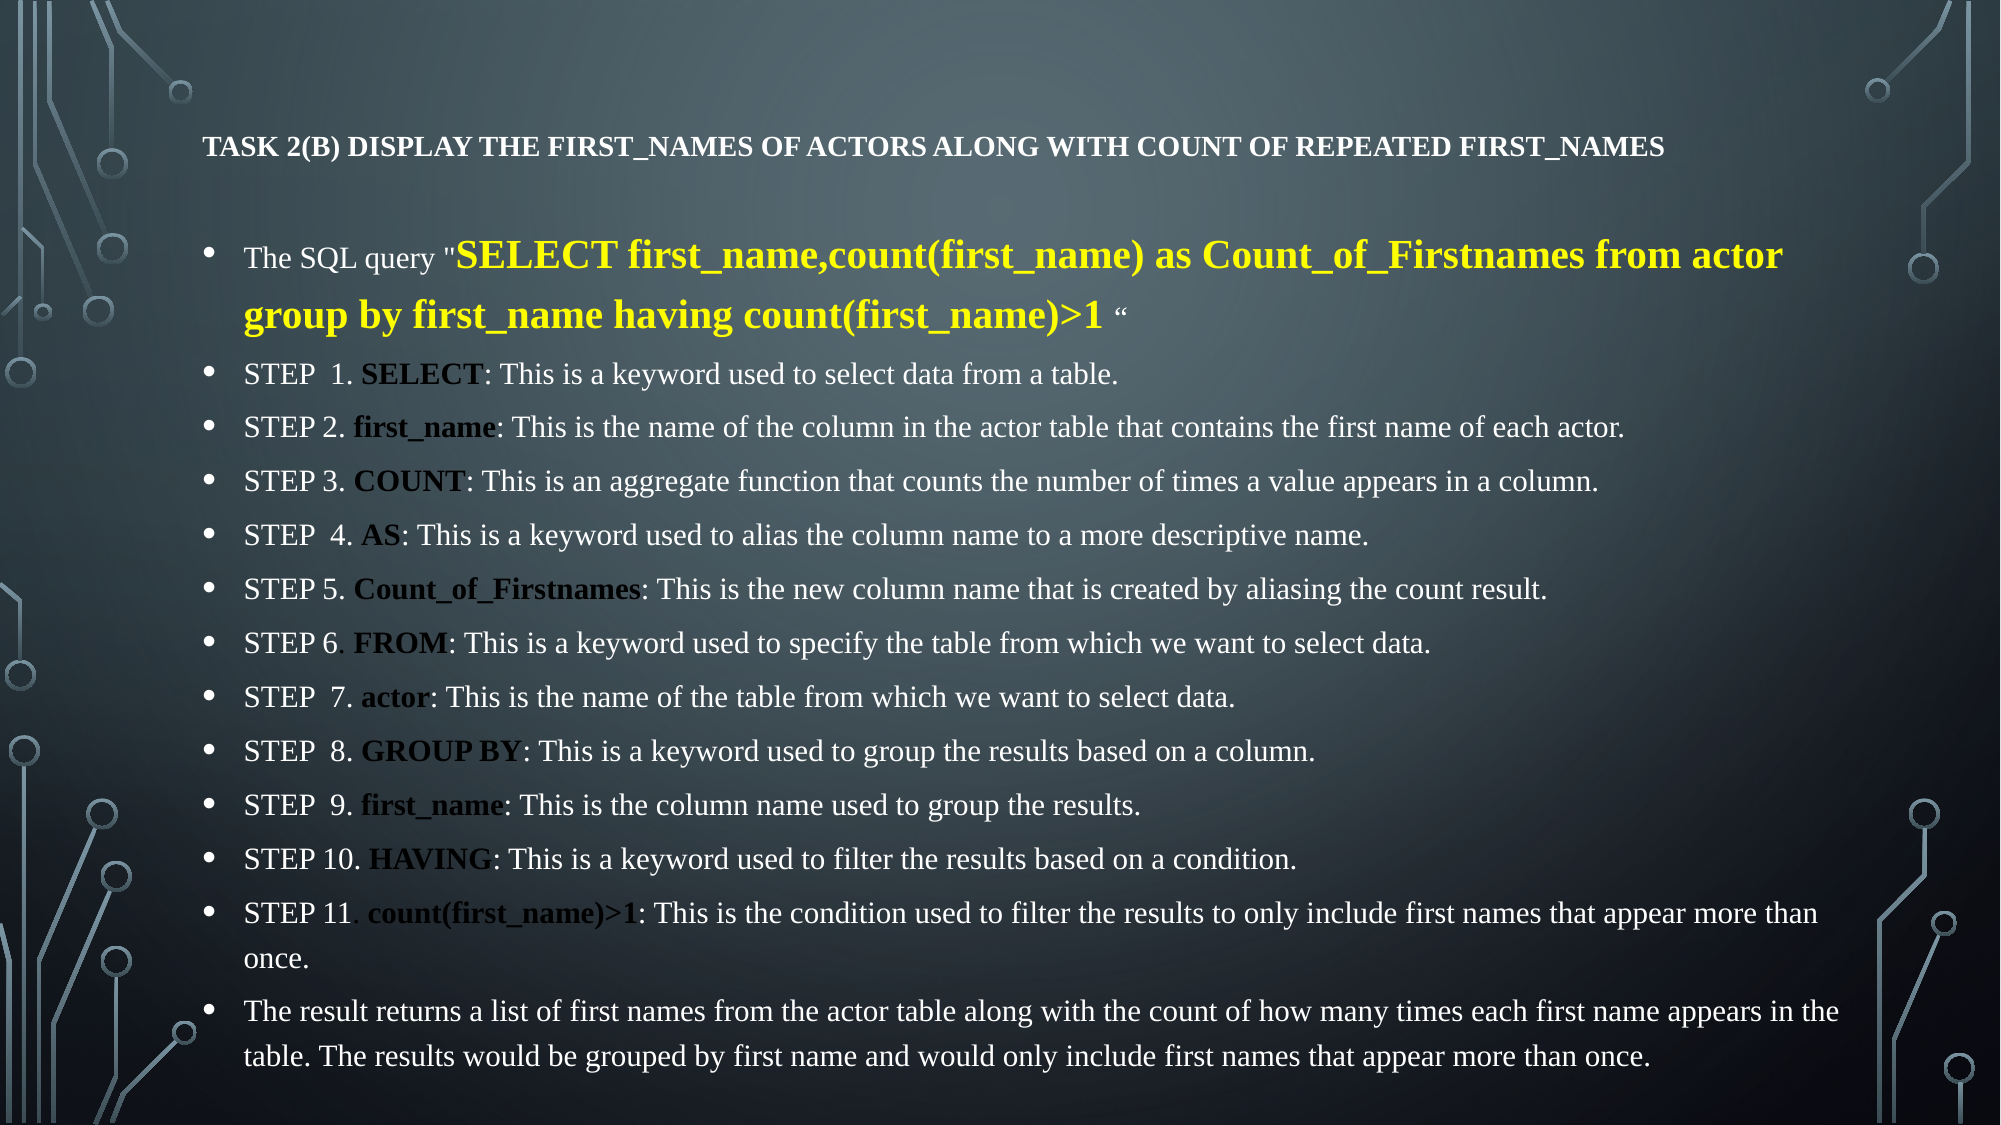

# Task 2(b) Display the first_names of actors along with count of repeated first_names
The SQL query "SELECT first_name,count(first_name) as Count_of_Firstnames from actor group by first_name having count(first_name)>1 “
STEP  1. SELECT: This is a keyword used to select data from a table.
STEP 2. first_name: This is the name of the column in the actor table that contains the first name of each actor.
STEP 3. COUNT: This is an aggregate function that counts the number of times a value appears in a column.
STEP  4. AS: This is a keyword used to alias the column name to a more descriptive name.
STEP 5. Count_of_Firstnames: This is the new column name that is created by aliasing the count result.
STEP 6. FROM: This is a keyword used to specify the table from which we want to select data.
STEP  7. actor: This is the name of the table from which we want to select data.
STEP  8. GROUP BY: This is a keyword used to group the results based on a column.
STEP  9. first_name: This is the column name used to group the results.
STEP 10. HAVING: This is a keyword used to filter the results based on a condition.
STEP 11. count(first_name)>1: This is the condition used to filter the results to only include first names that appear more than once.
The result returns a list of first names from the actor table along with the count of how many times each first name appears in the table. The results would be grouped by first name and would only include first names that appear more than once.